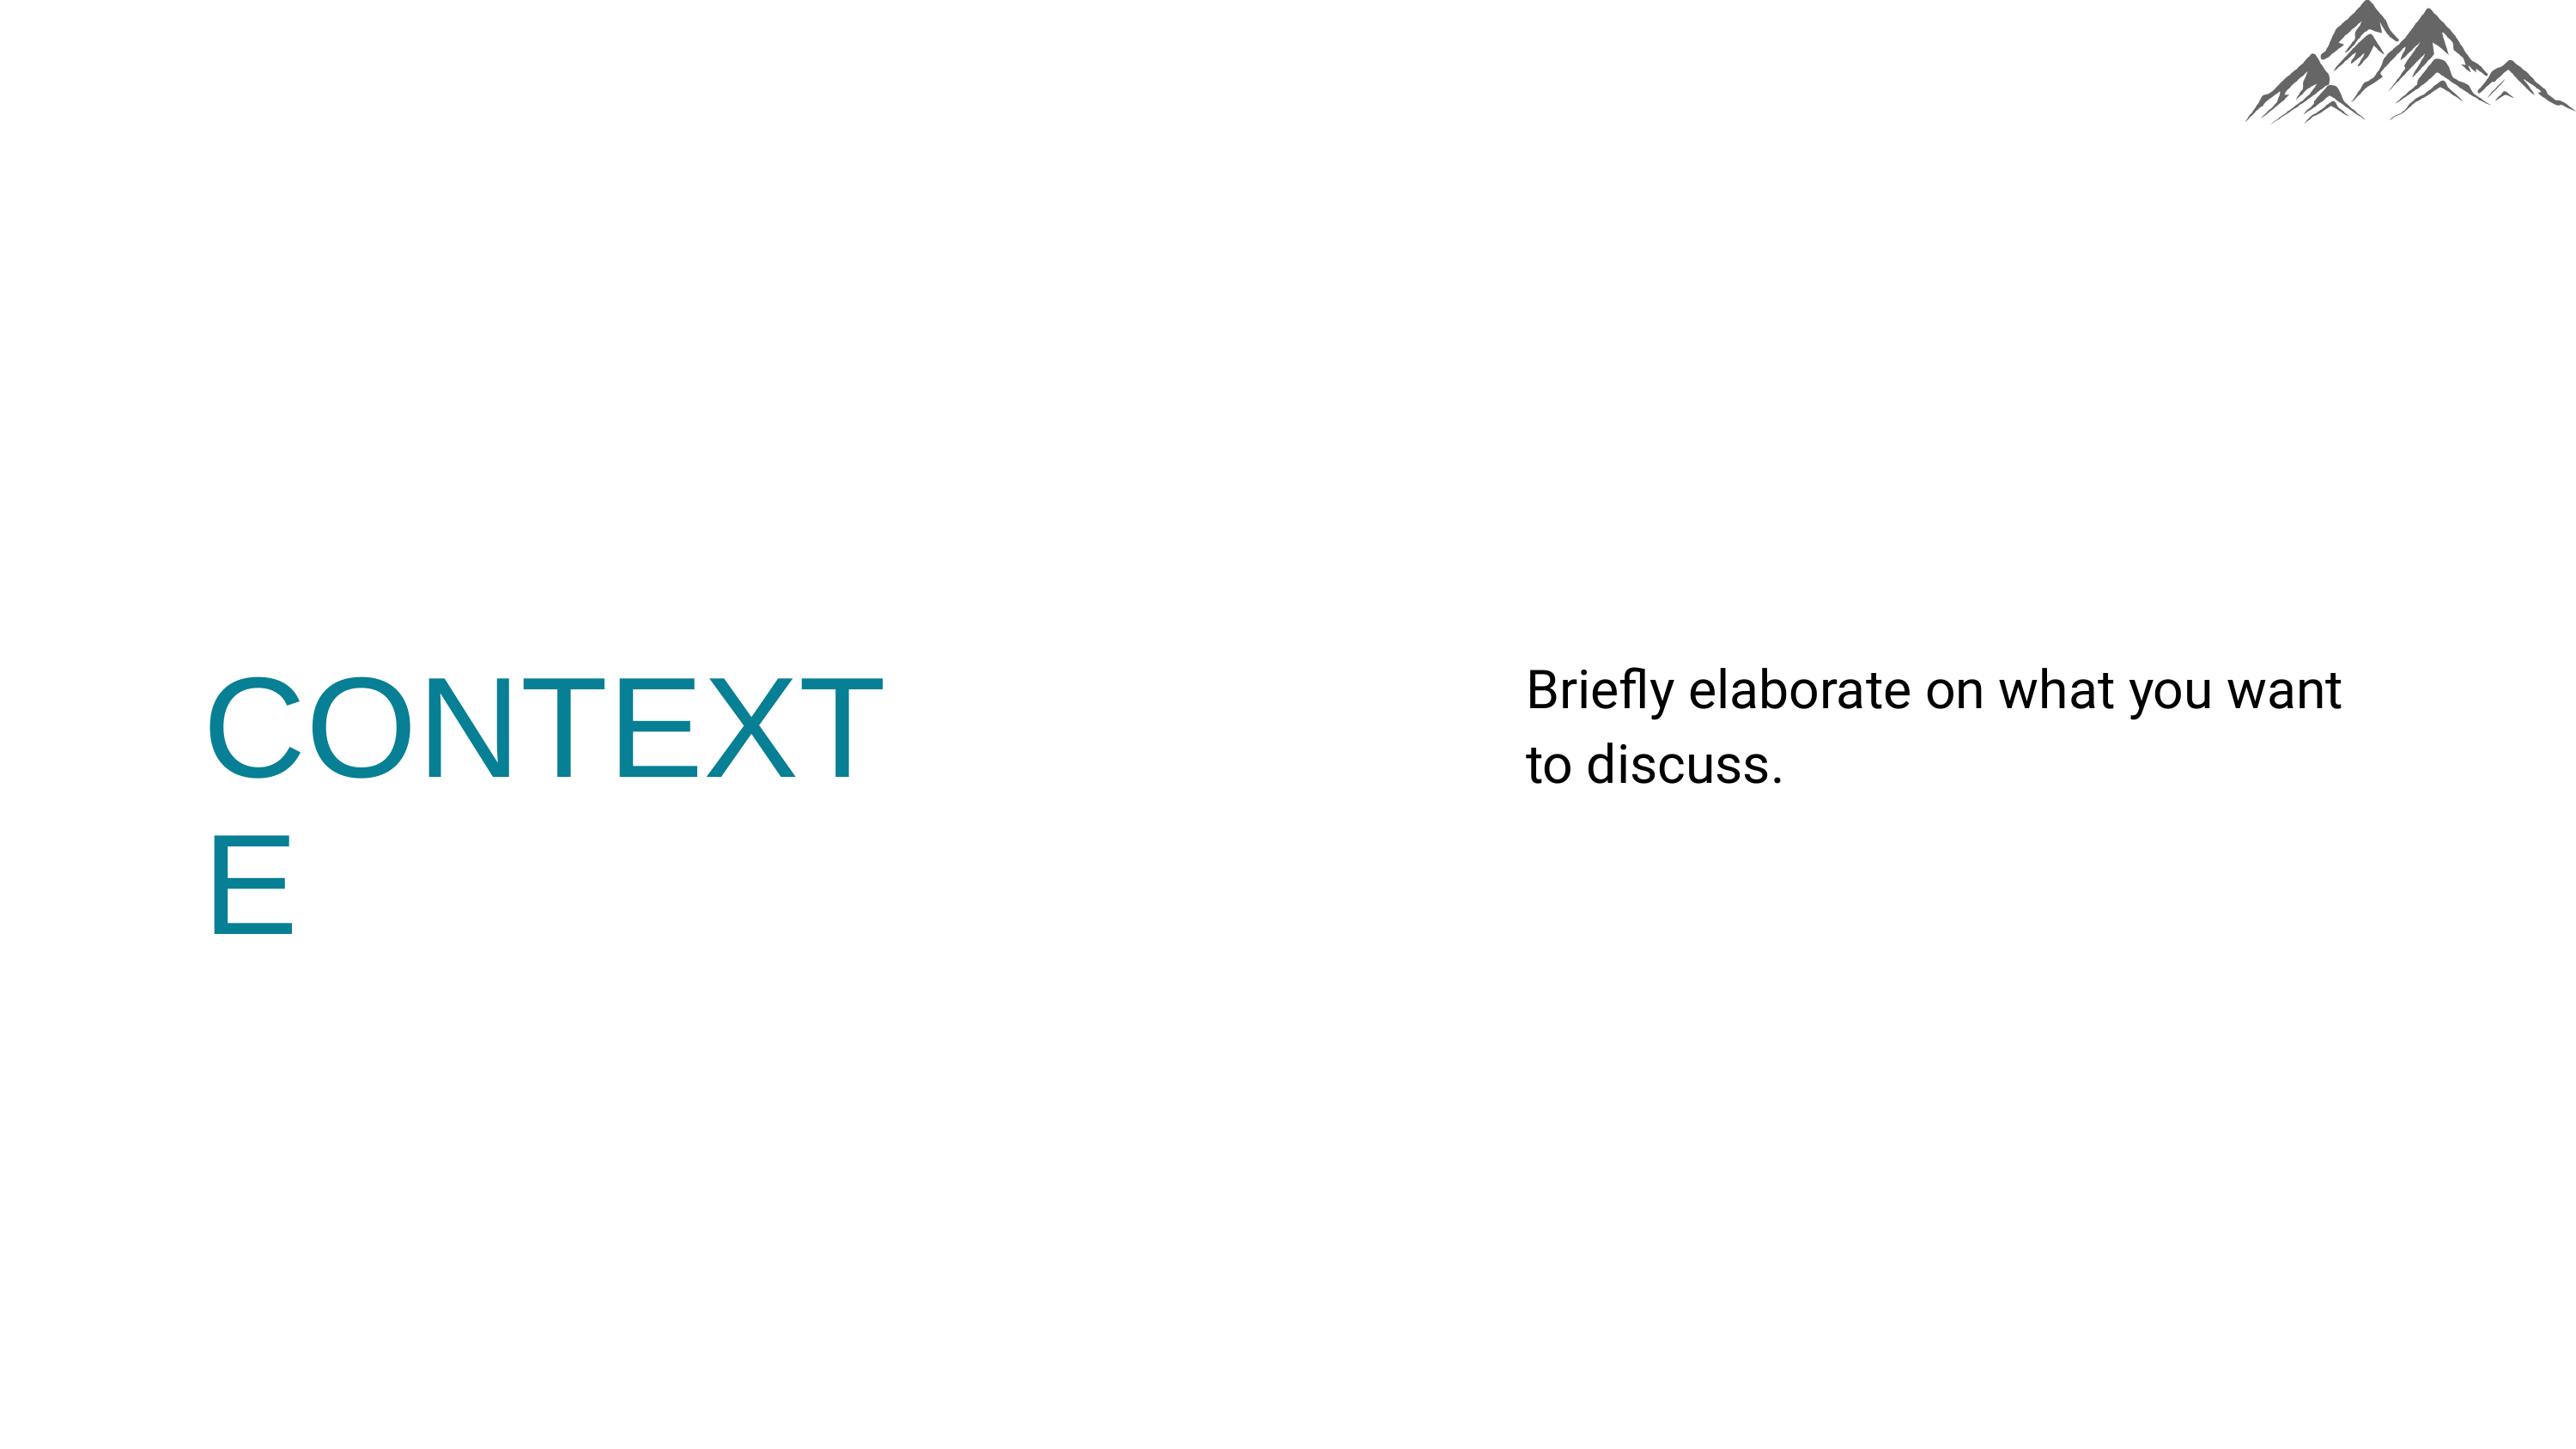

Briefly elaborate on what you want to discuss.
CONTEXTE